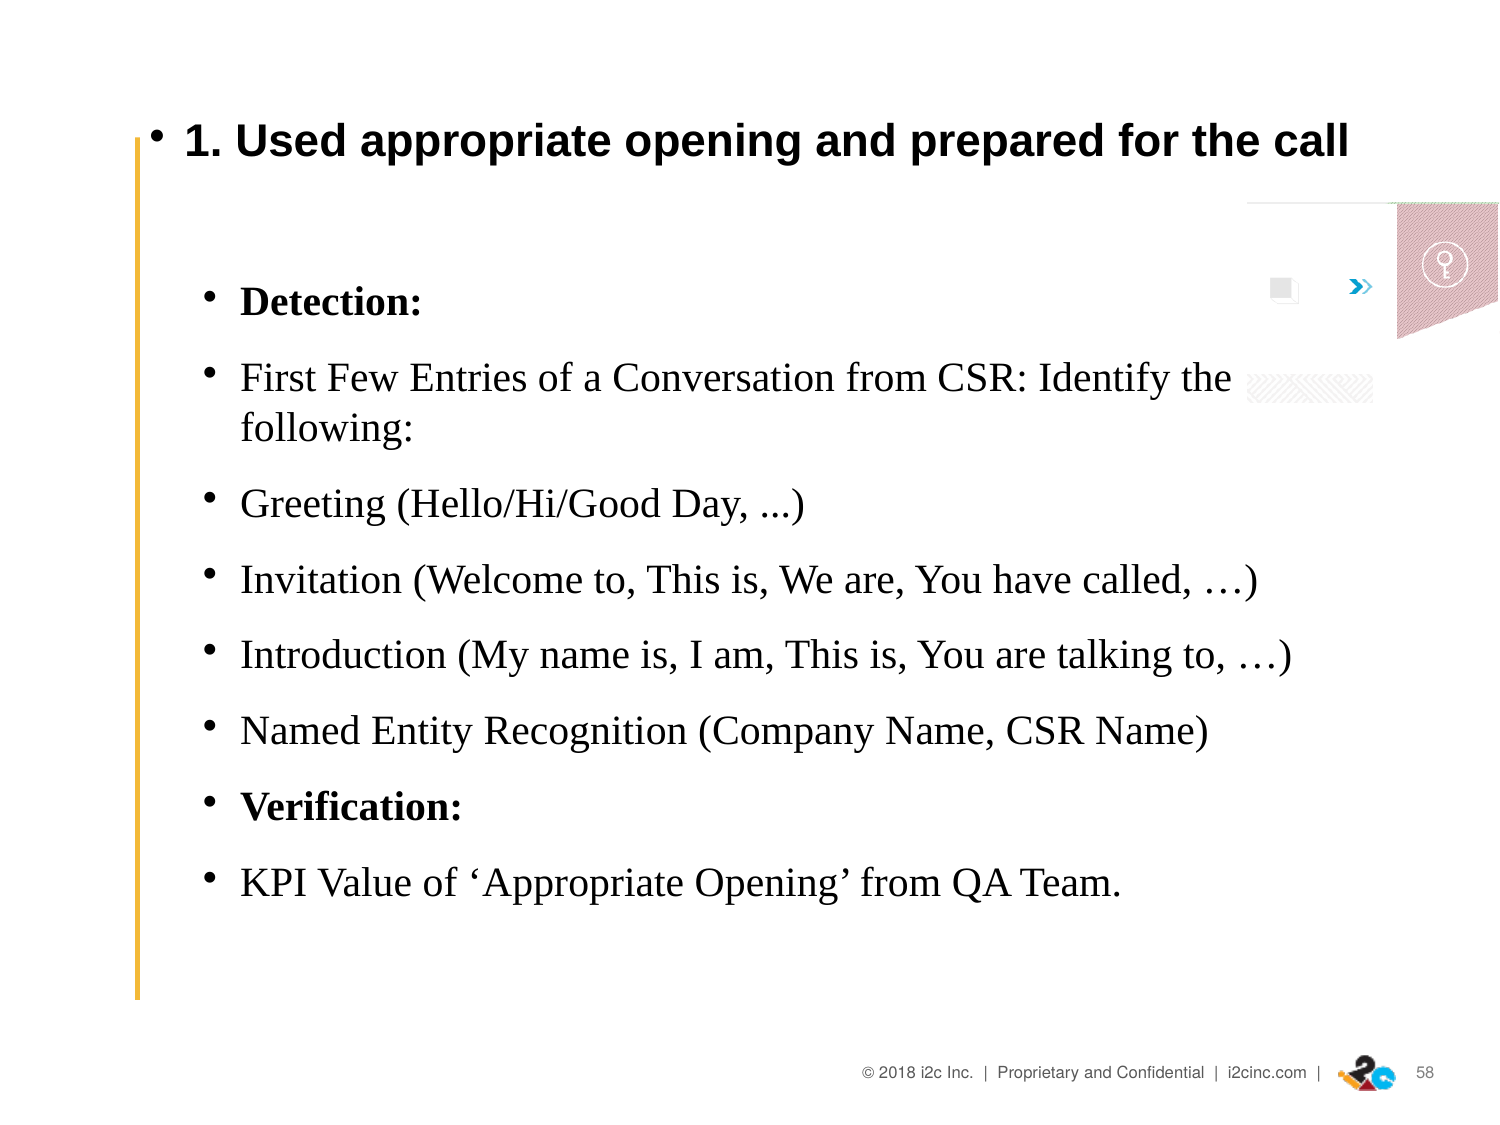

1. Used appropriate opening and prepared for the call
Detection:
First Few Entries of a Conversation from CSR: Identify the following:
Greeting (Hello/Hi/Good Day, ...)
Invitation (Welcome to, This is, We are, You have called, …)
Introduction (My name is, I am, This is, You are talking to, …)
Named Entity Recognition (Company Name, CSR Name)
Verification:
KPI Value of ‘Appropriate Opening’ from QA Team.